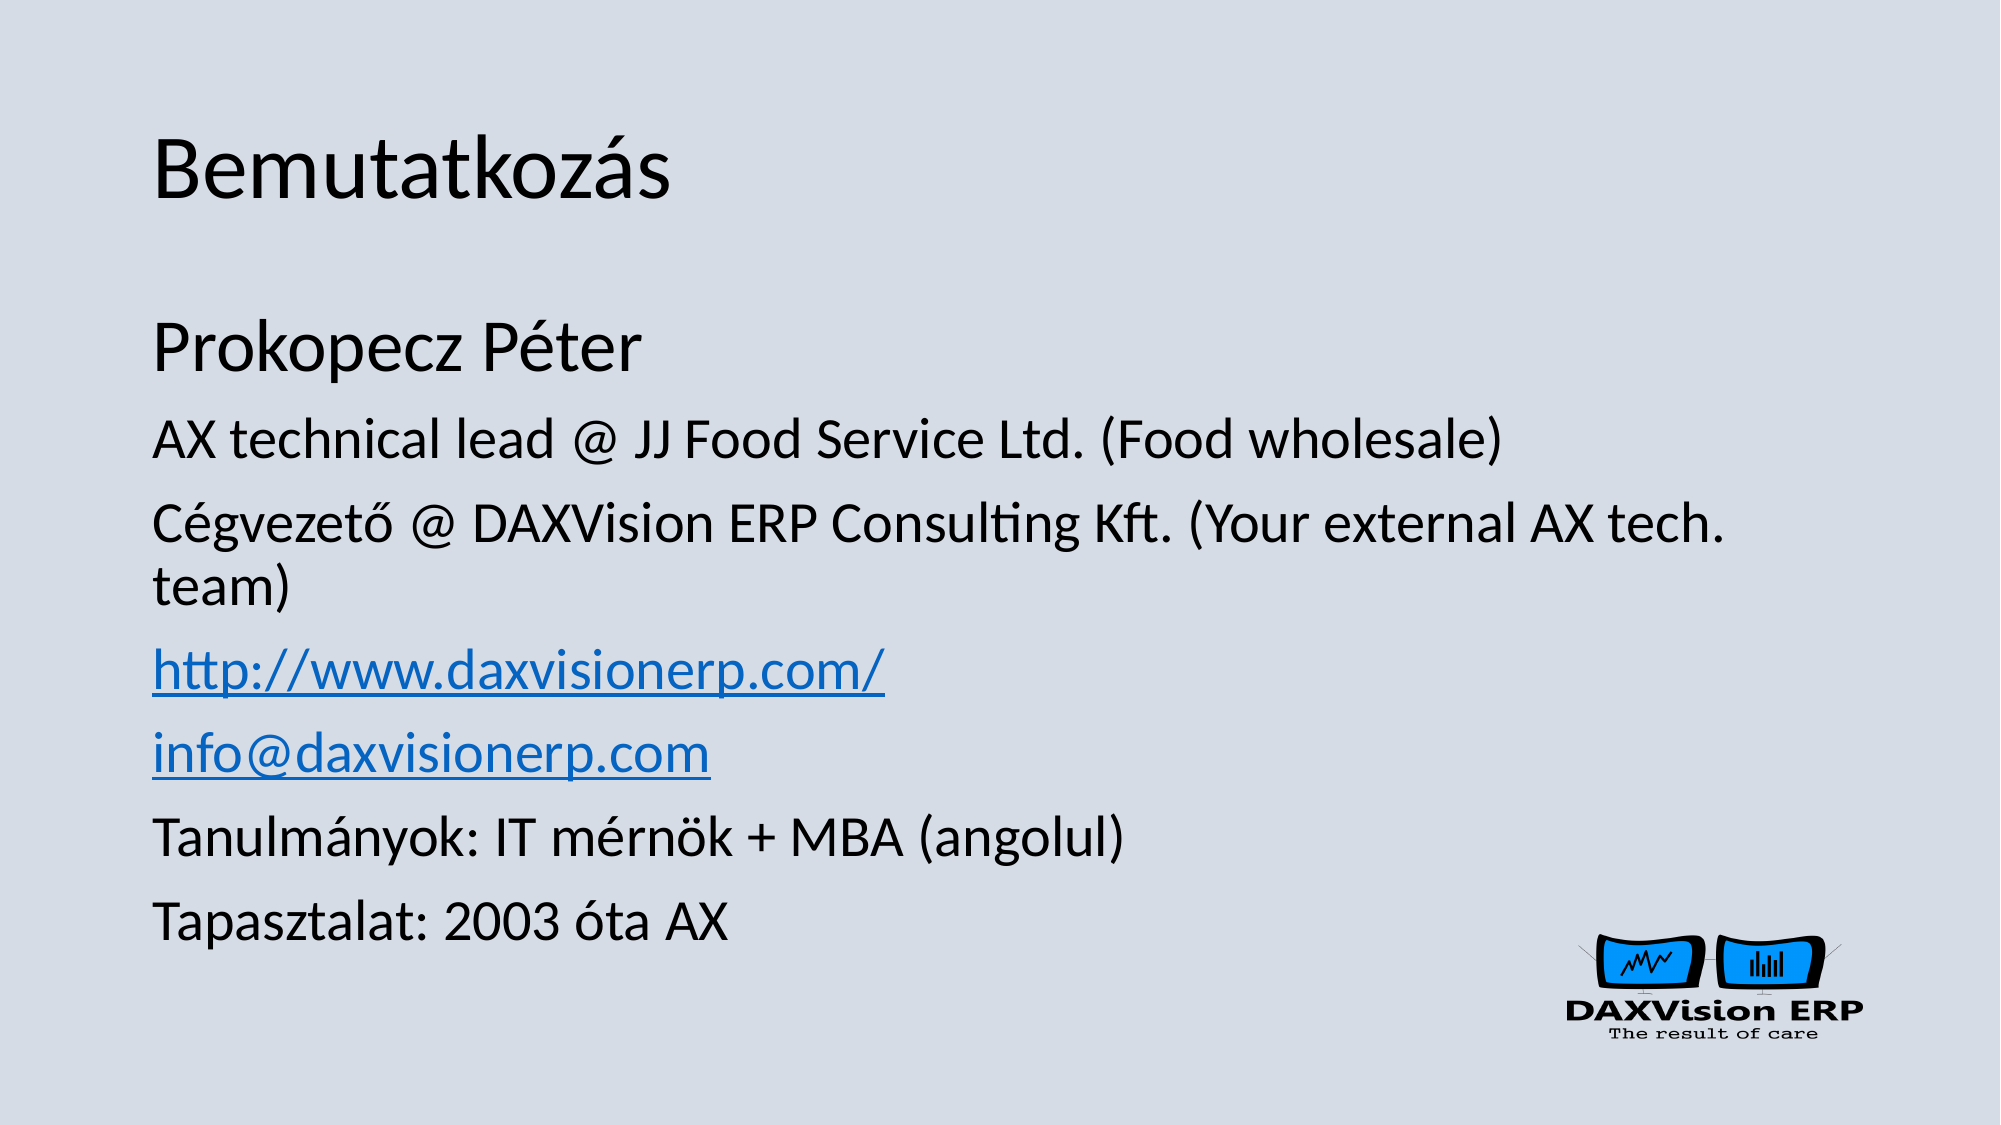

# Bemutatkozás
Prokopecz Péter
AX technical lead @ JJ Food Service Ltd. (Food wholesale)
Cégvezető @ DAXVision ERP Consulting Kft. (Your external AX tech. team)
http://www.daxvisionerp.com/
info@daxvisionerp.com
Tanulmányok: IT mérnök + MBA (angolul)
Tapasztalat: 2003 óta AX